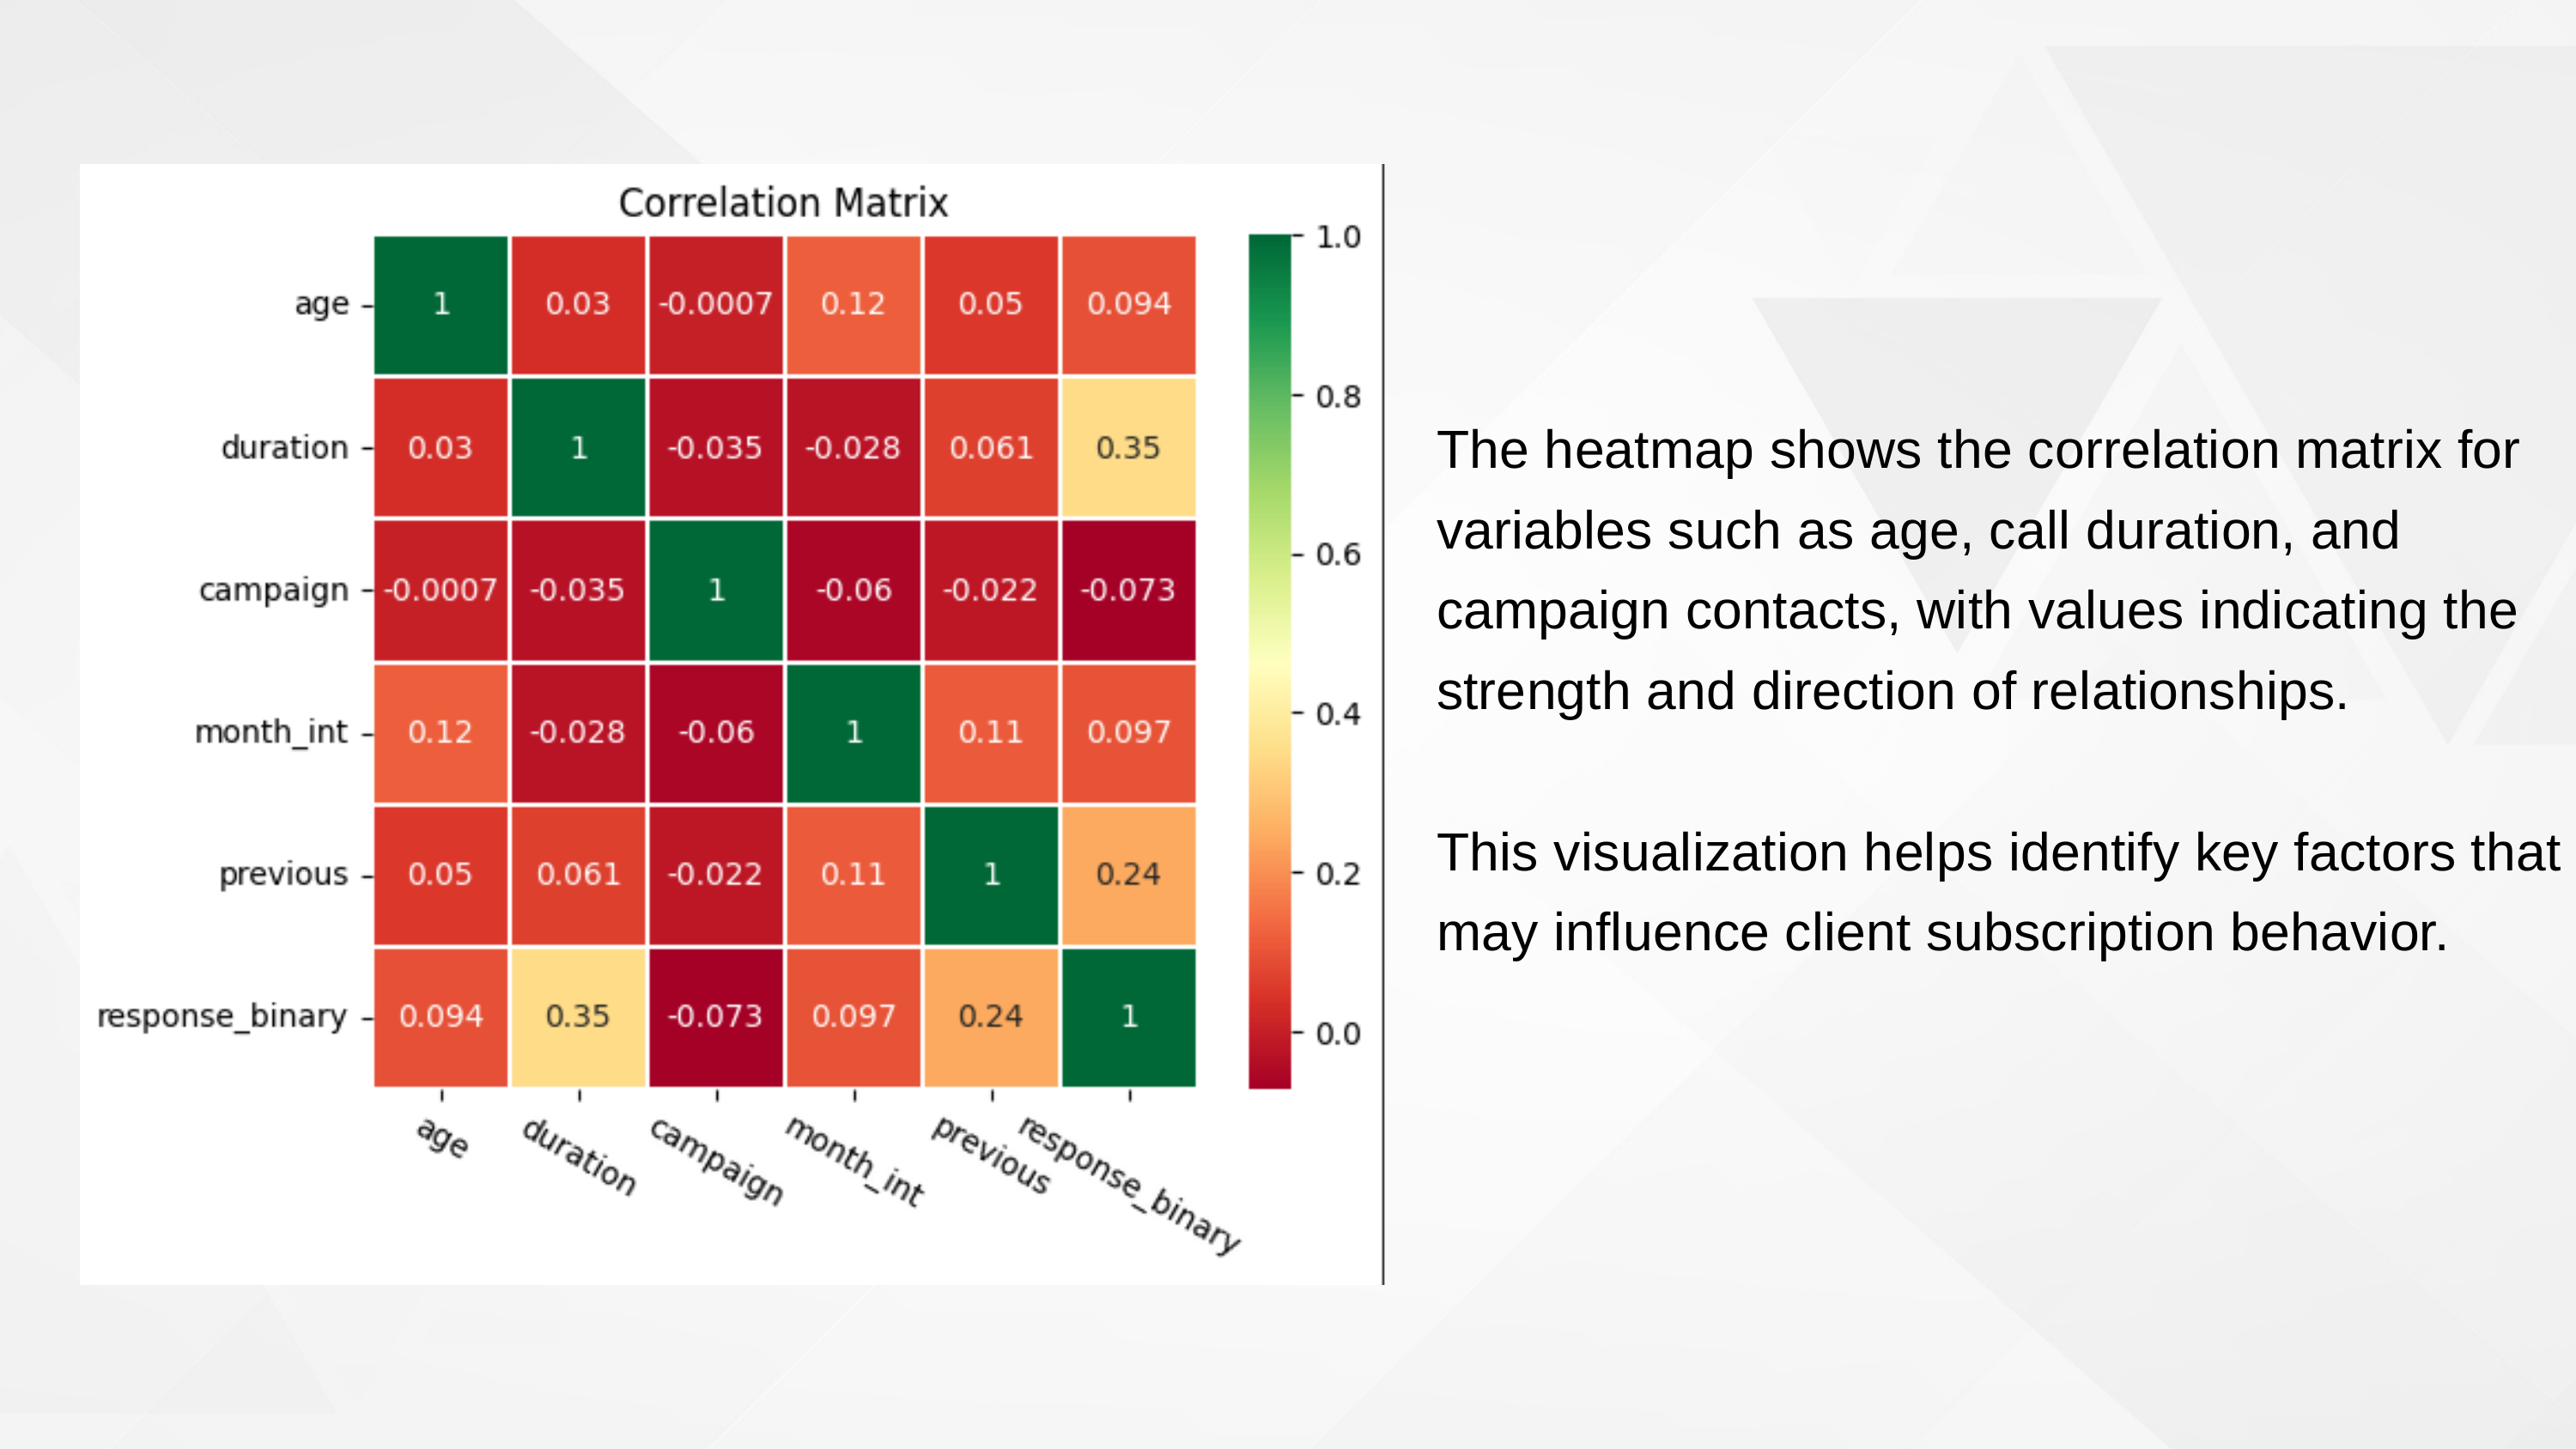

The heatmap shows the correlation matrix for variables such as age, call duration, and campaign contacts, with values indicating the strength and direction of relationships.

This visualization helps identify key factors that may influence client subscription behavior.